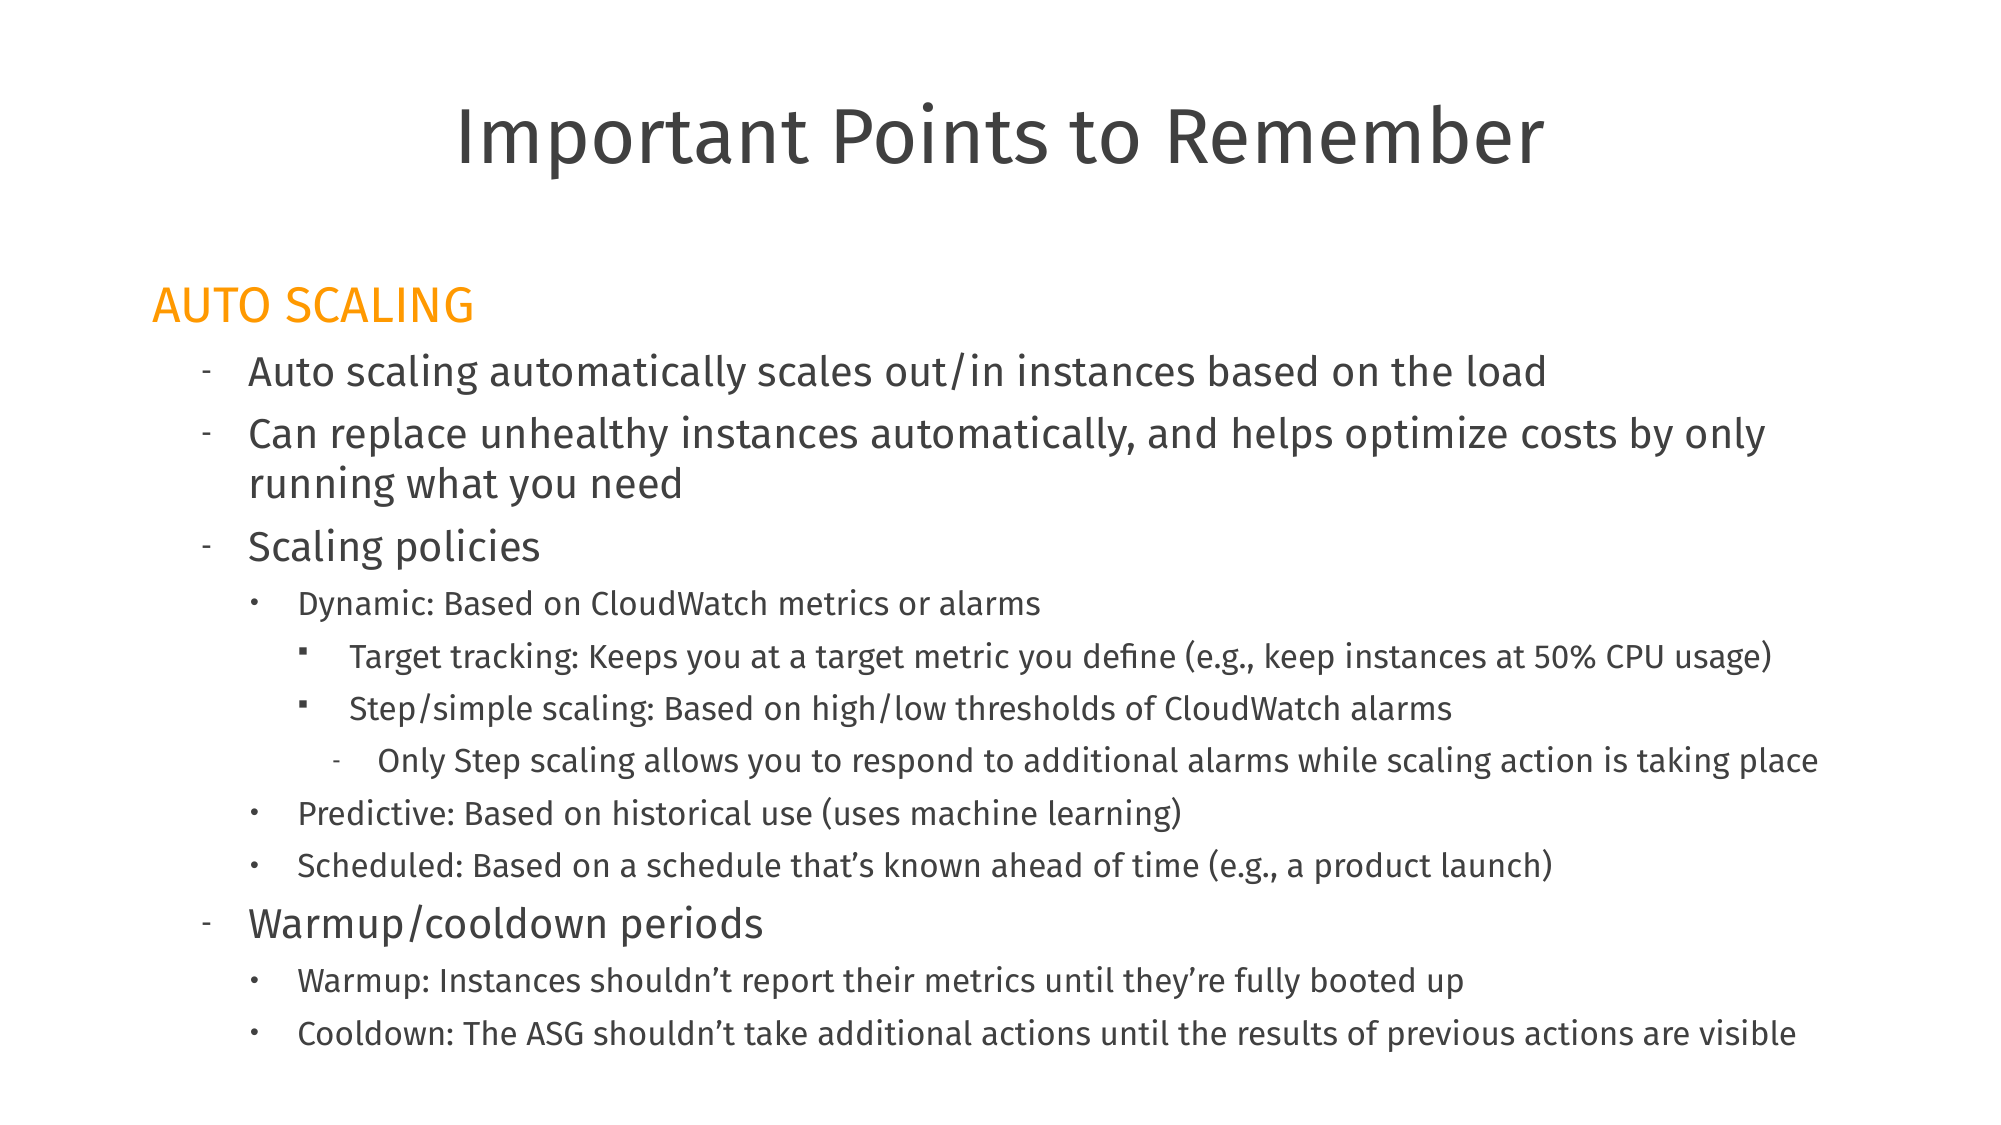

# Important Points to Remember
AUTO SCALING
Auto scaling automatically scales out/in instances based on the load
Can replace unhealthy instances automatically, and helps optimize costs by only
running what you need
Scaling policies
Dynamic: Based on CloudWatch metrics or alarms
Target tracking: Keeps you at a target metric you define (e.g., keep instances at 50% CPU usage)
Step/simple scaling: Based on high/low thresholds of CloudWatch alarms
Only Step scaling allows you to respond to additional alarms while scaling action is taking place
Predictive: Based on historical use (uses machine learning)
Scheduled: Based on a schedule that’s known ahead of time (e.g., a product launch)
Warmup/cooldown periods
Warmup: Instances shouldn’t report their metrics until they’re fully booted up
Cooldown: The ASG shouldn’t take additional actions until the results of previous actions are visible